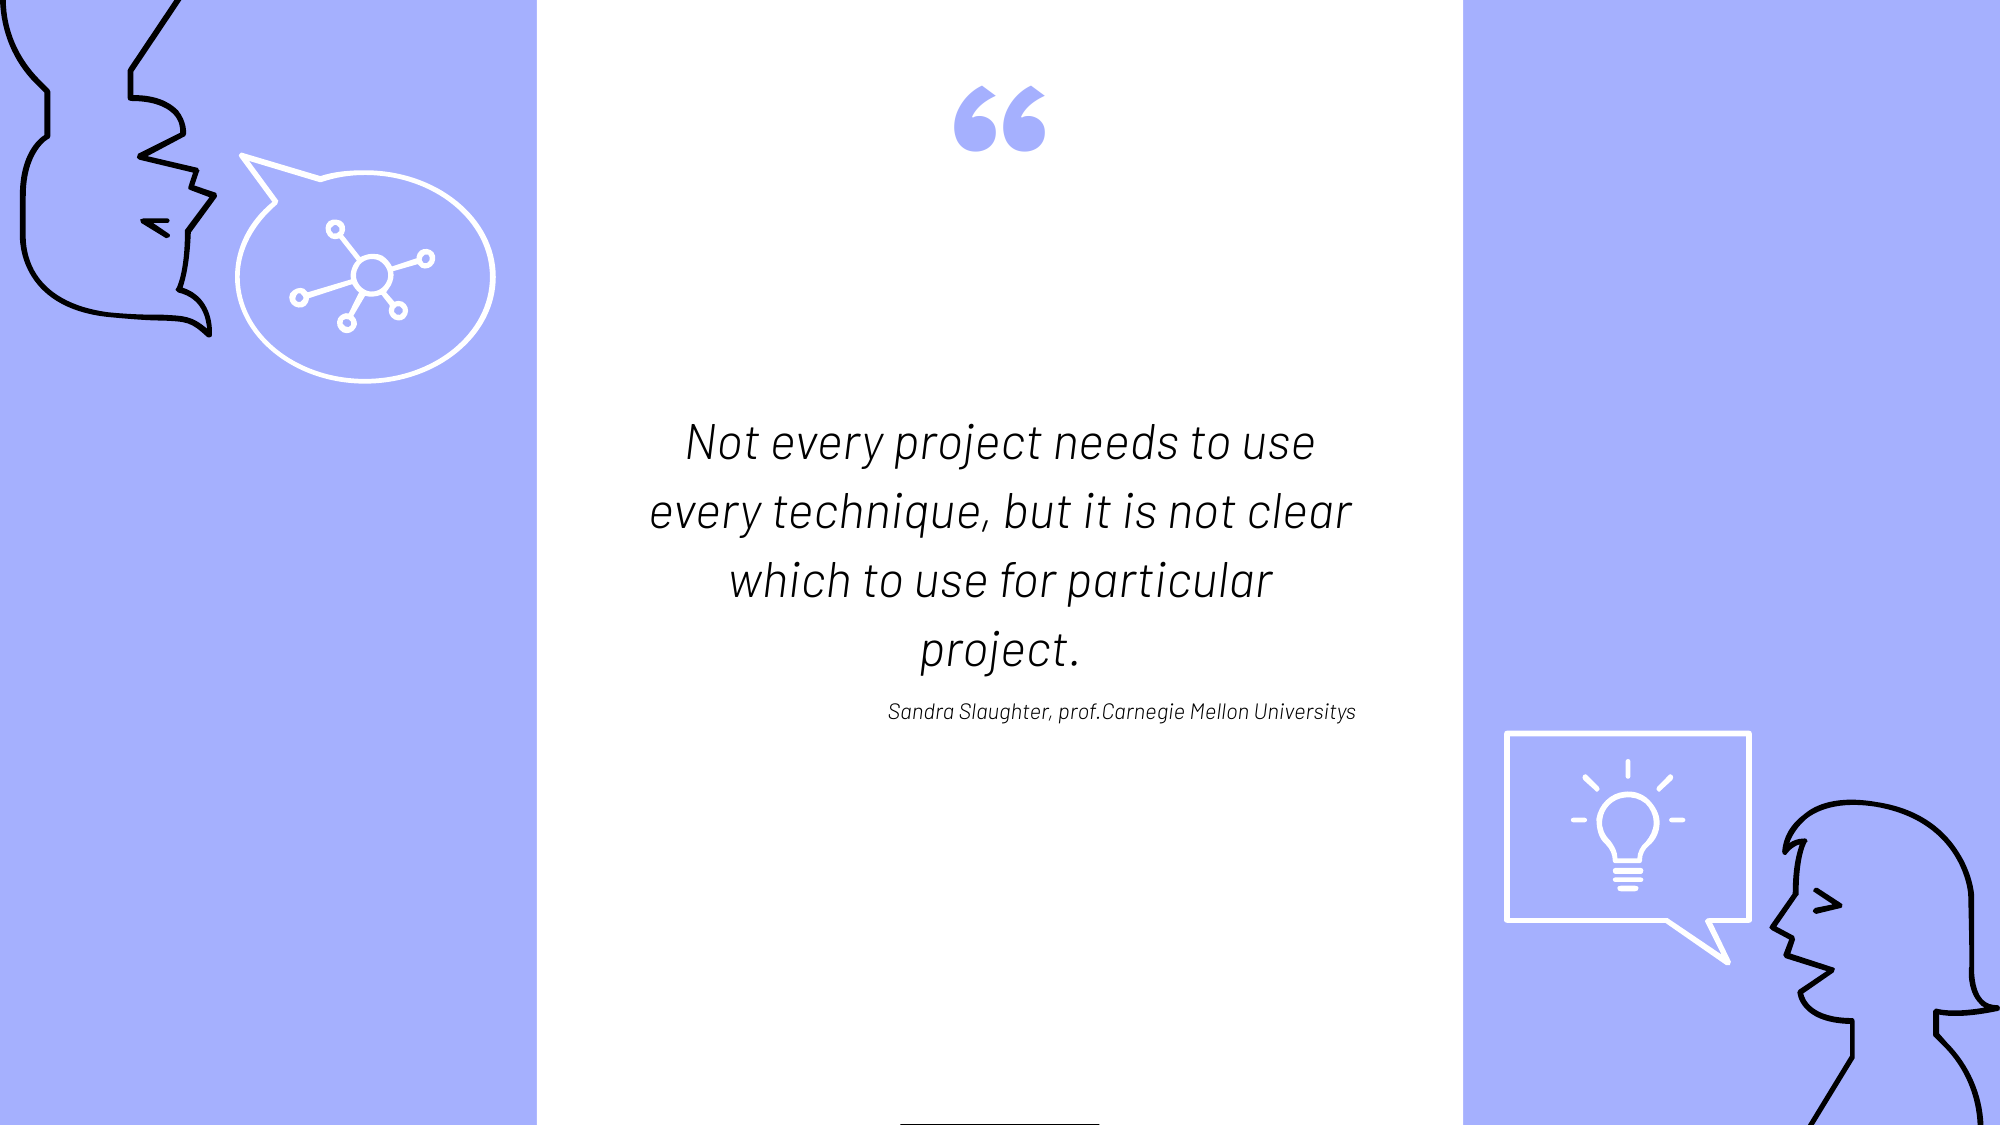

Not every project needs to use every technique, but it is not clear which to use for particular project.
Sandra Slaughter, prof.Carnegie Mellon Universitys